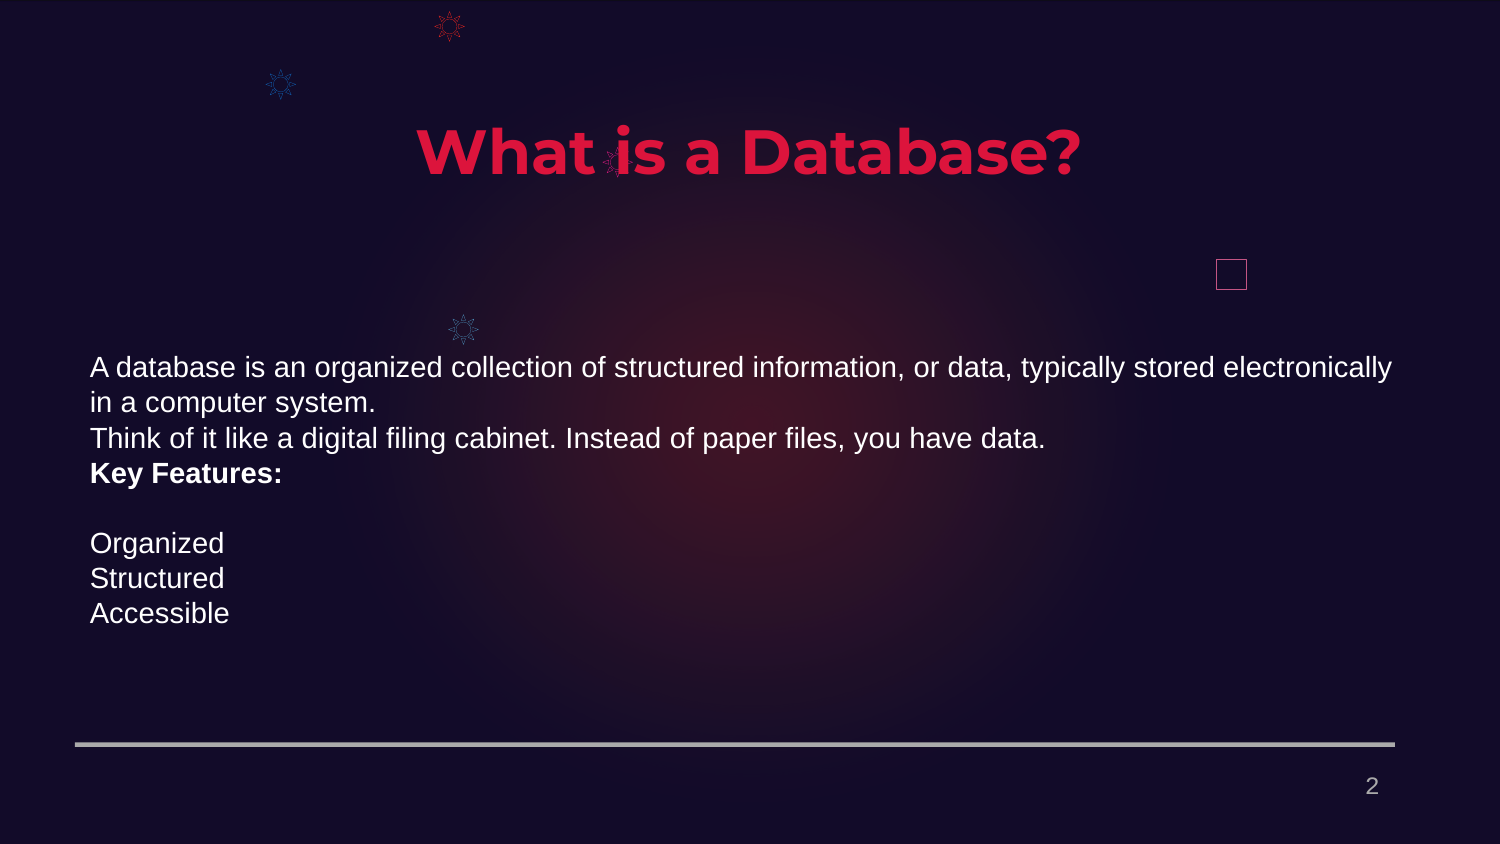

What is a Database?

A database is an organized collection of structured information, or data, typically stored electronically in a computer system.
Think of it like a digital filing cabinet. Instead of paper files, you have data.
Key Features:

Organized
Structured
Accessible

2